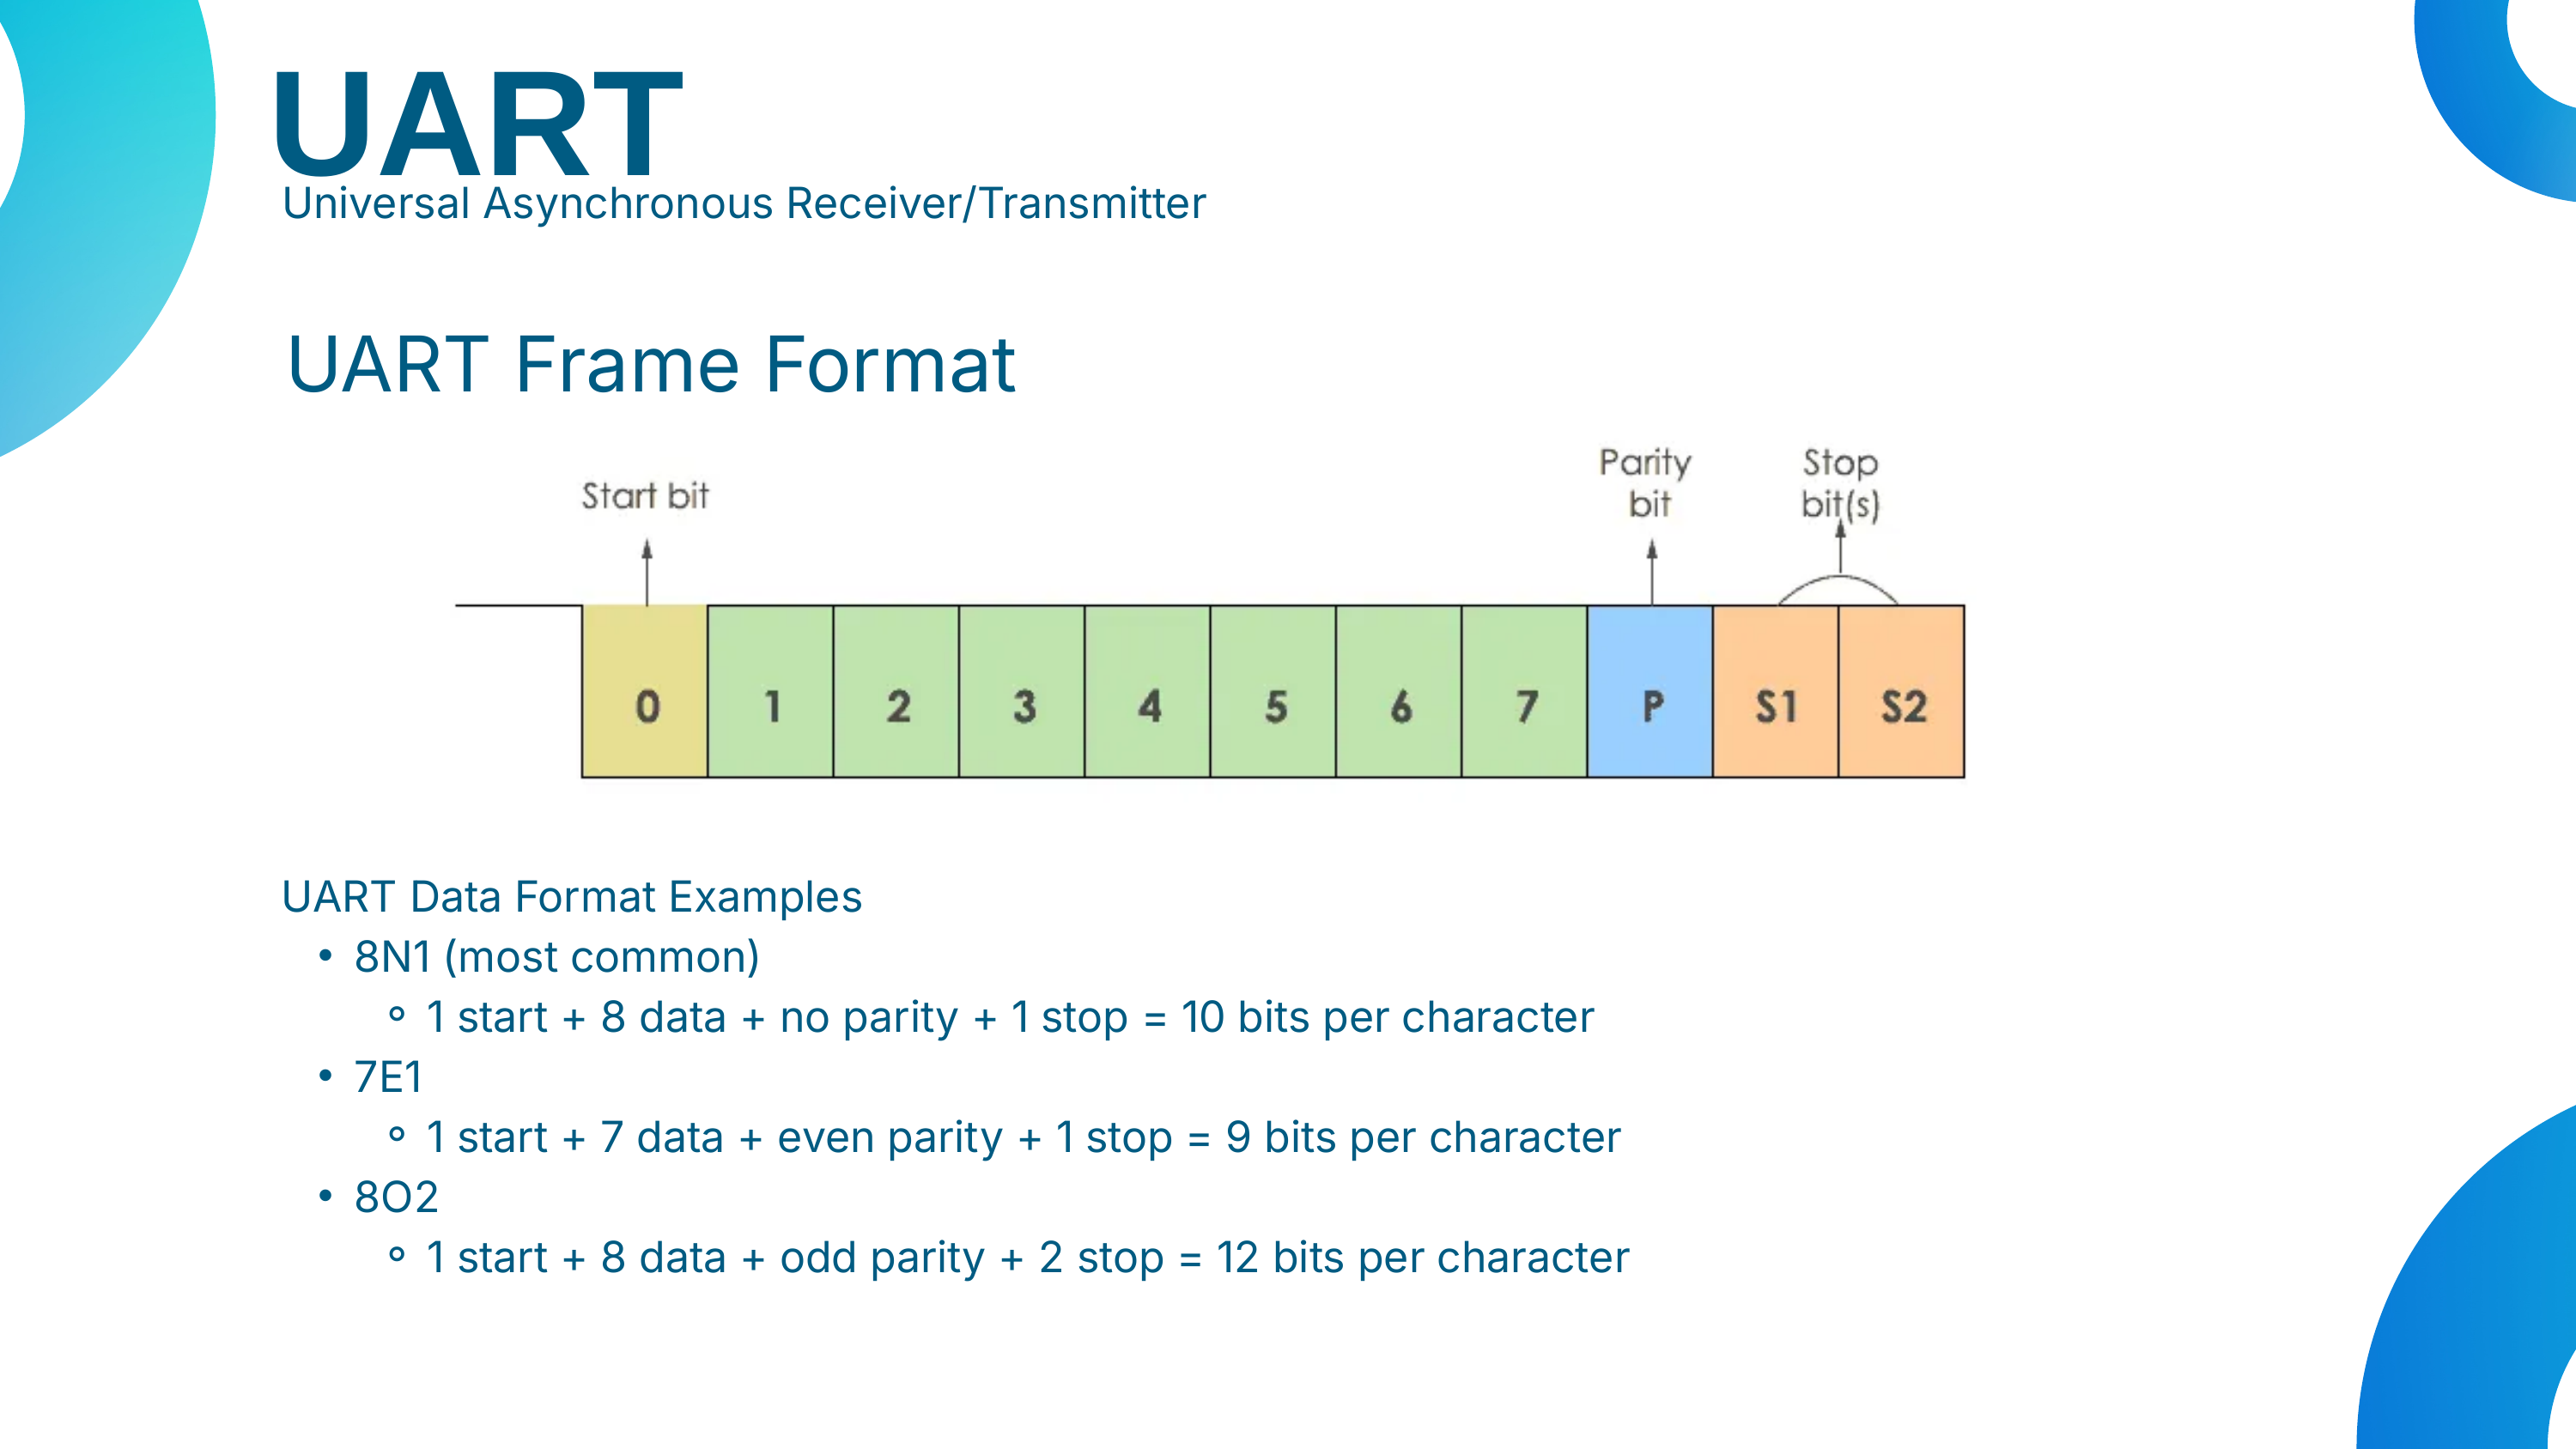

UART
Universal Asynchronous Receiver/Transmitter
UART Frame Format

UART Data Format Examples
8N1 (most common)
1 start + 8 data + no parity + 1 stop = 10 bits per character
7E1
1 start + 7 data + even parity + 1 stop = 9 bits per character
8O2
1 start + 8 data + odd parity + 2 stop = 12 bits per character